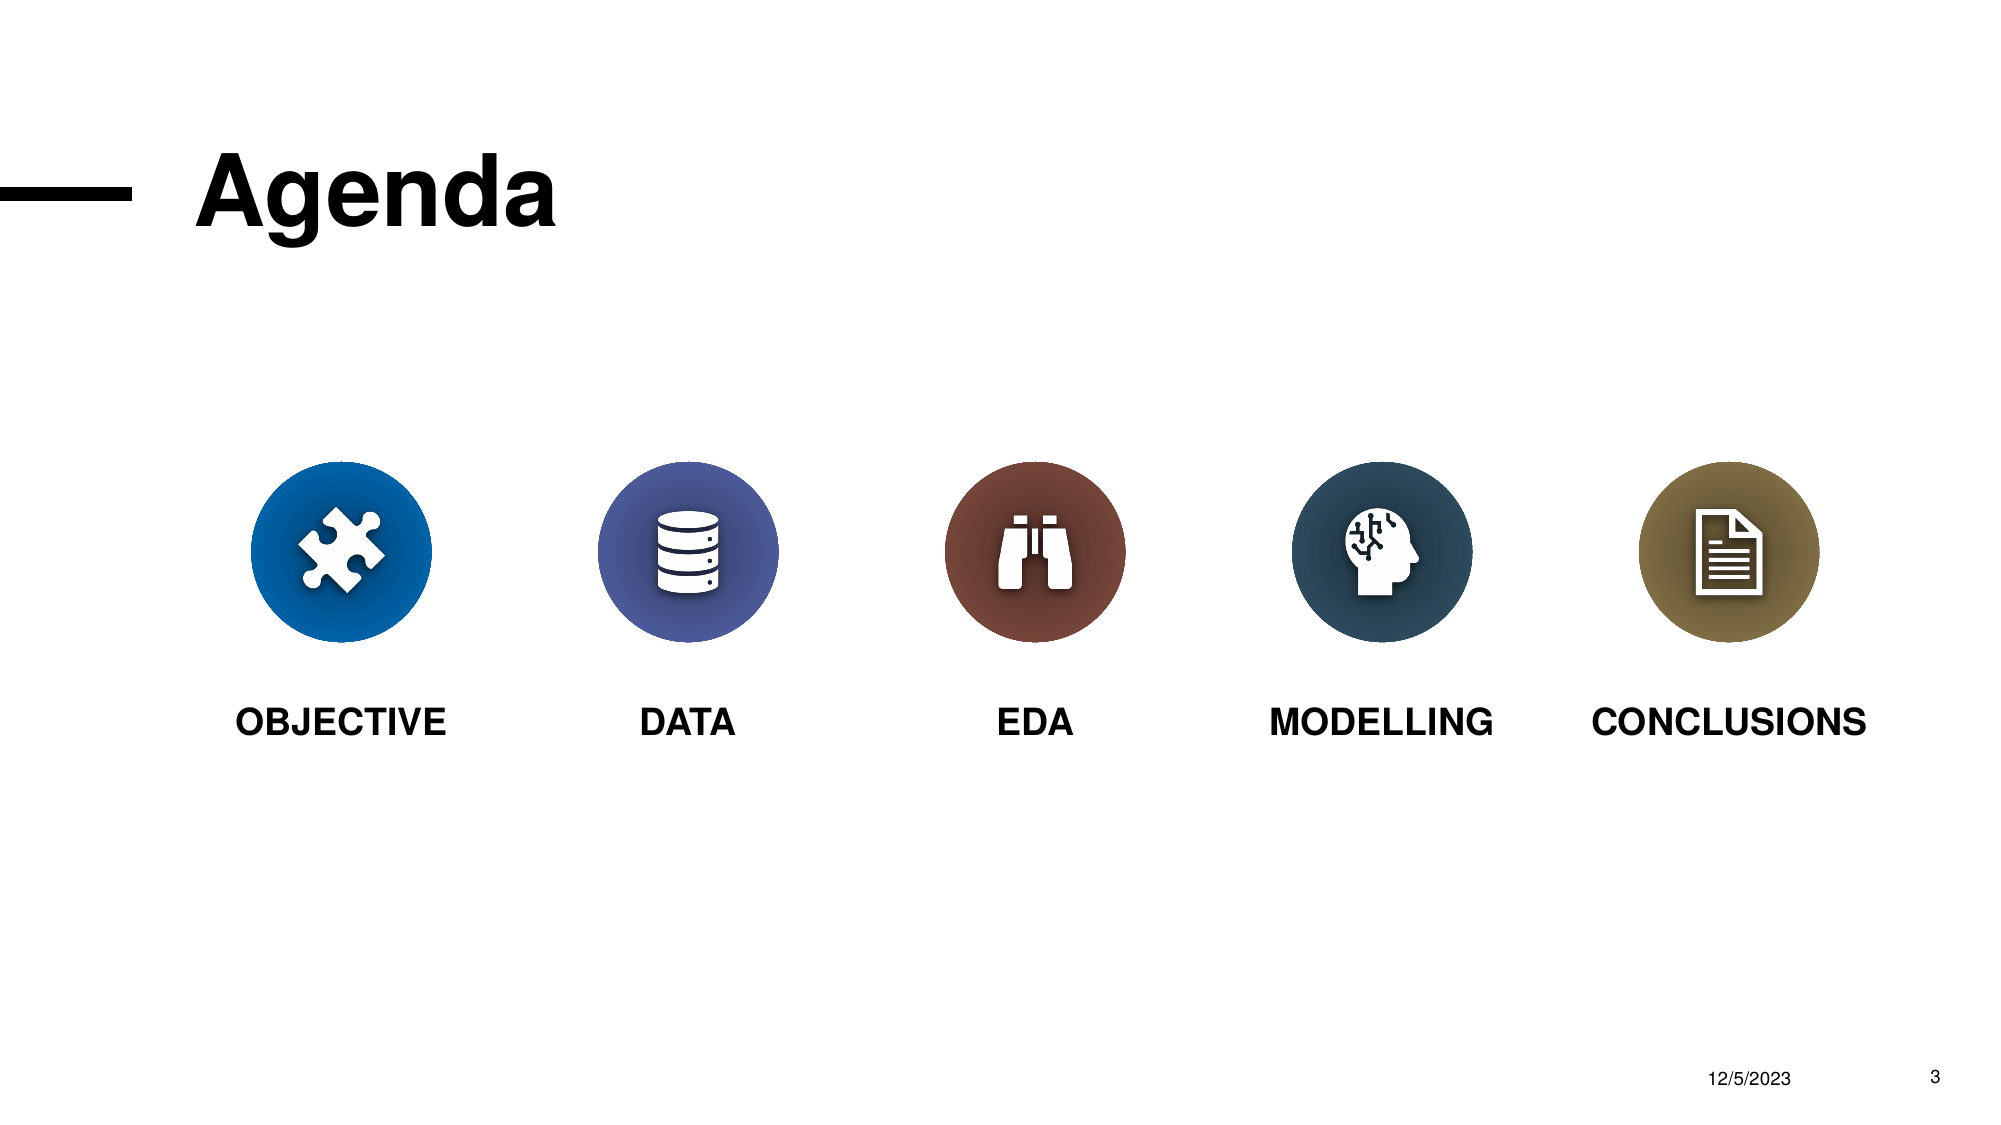

# Agenda
Objective
Data
EDA
Modelling
Conclusions
12/5/2023
3